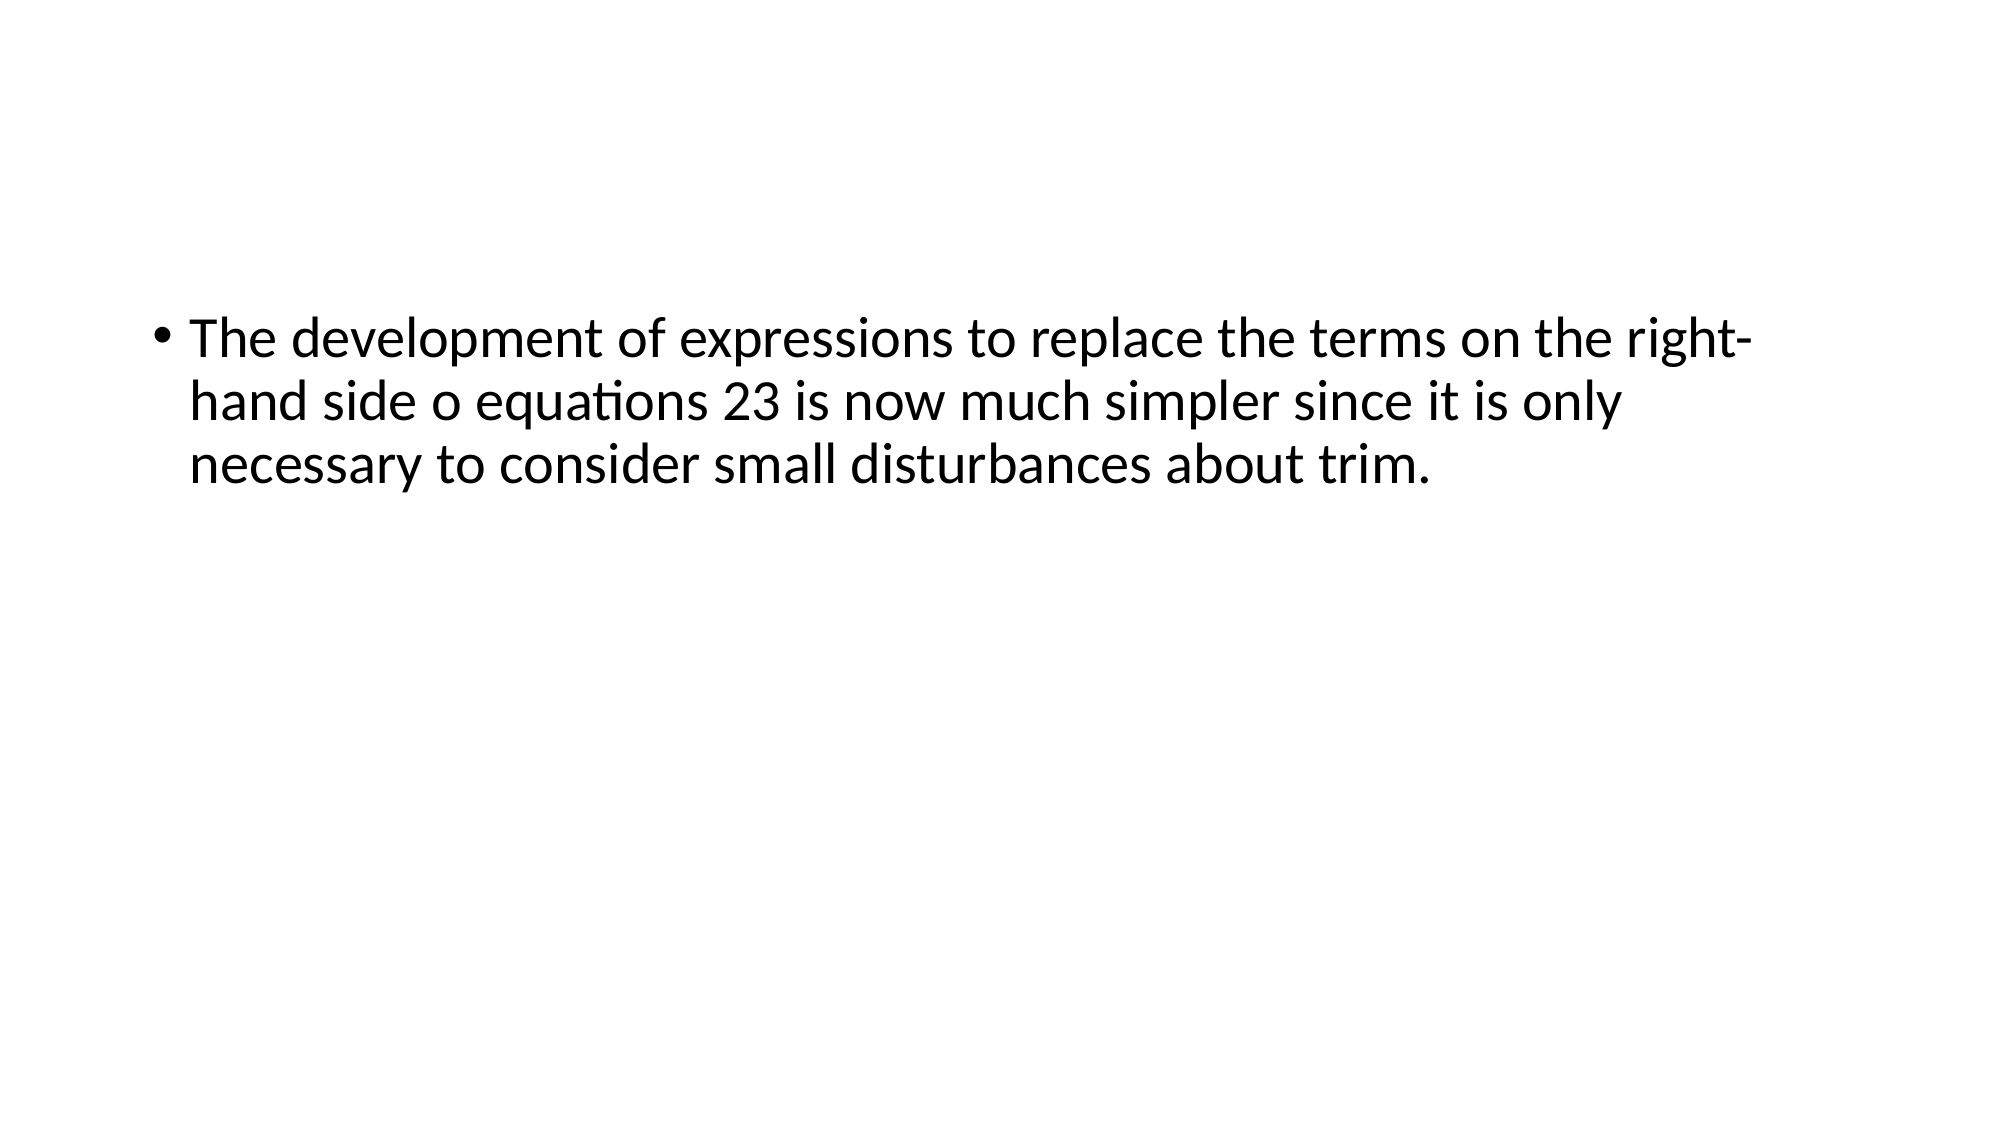

The development of expressions to replace the terms on the right-hand side o equations 23 is now much simpler since it is only necessary to consider small disturbances about trim.